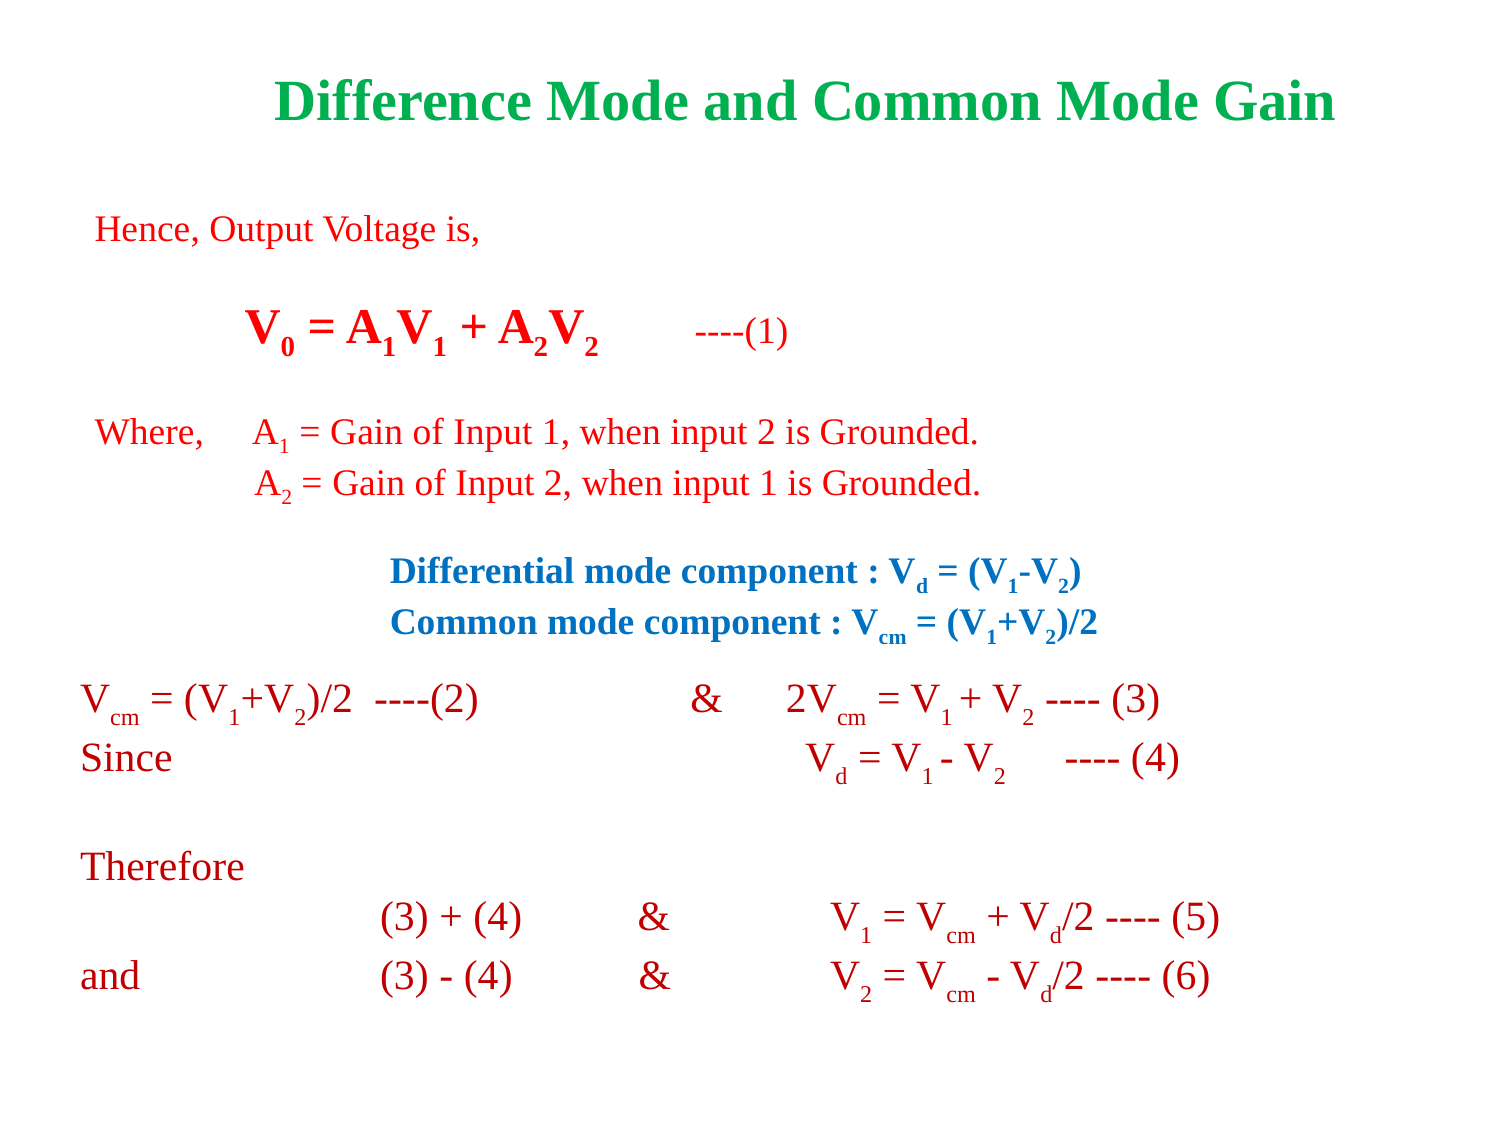

Difference Mode and Common Mode Gain
Hence, Output Voltage is,

	V0 = A1V1 + A2V2	----(1)

Where, 	 A1 = Gain of Input 1, when input 2 is Grounded.
	 A2 = Gain of Input 2, when input 1 is Grounded.

Differential mode component : Vd = (V1-V2) Common mode component : Vcm = (V1+V2)/2
Vcm = (V1+V2)/2  ----(2)  		 &      2Vcm = V1 + V2 ---- (3)
Since                             		            Vd = V1 - V2         ---- (4)

Therefore
		(3) + (4)           &  	V1 = Vcm + Vd/2 ---- (5)
and             	(3) - (4)            &       	V2 = Vcm - Vd/2 ---- (6)